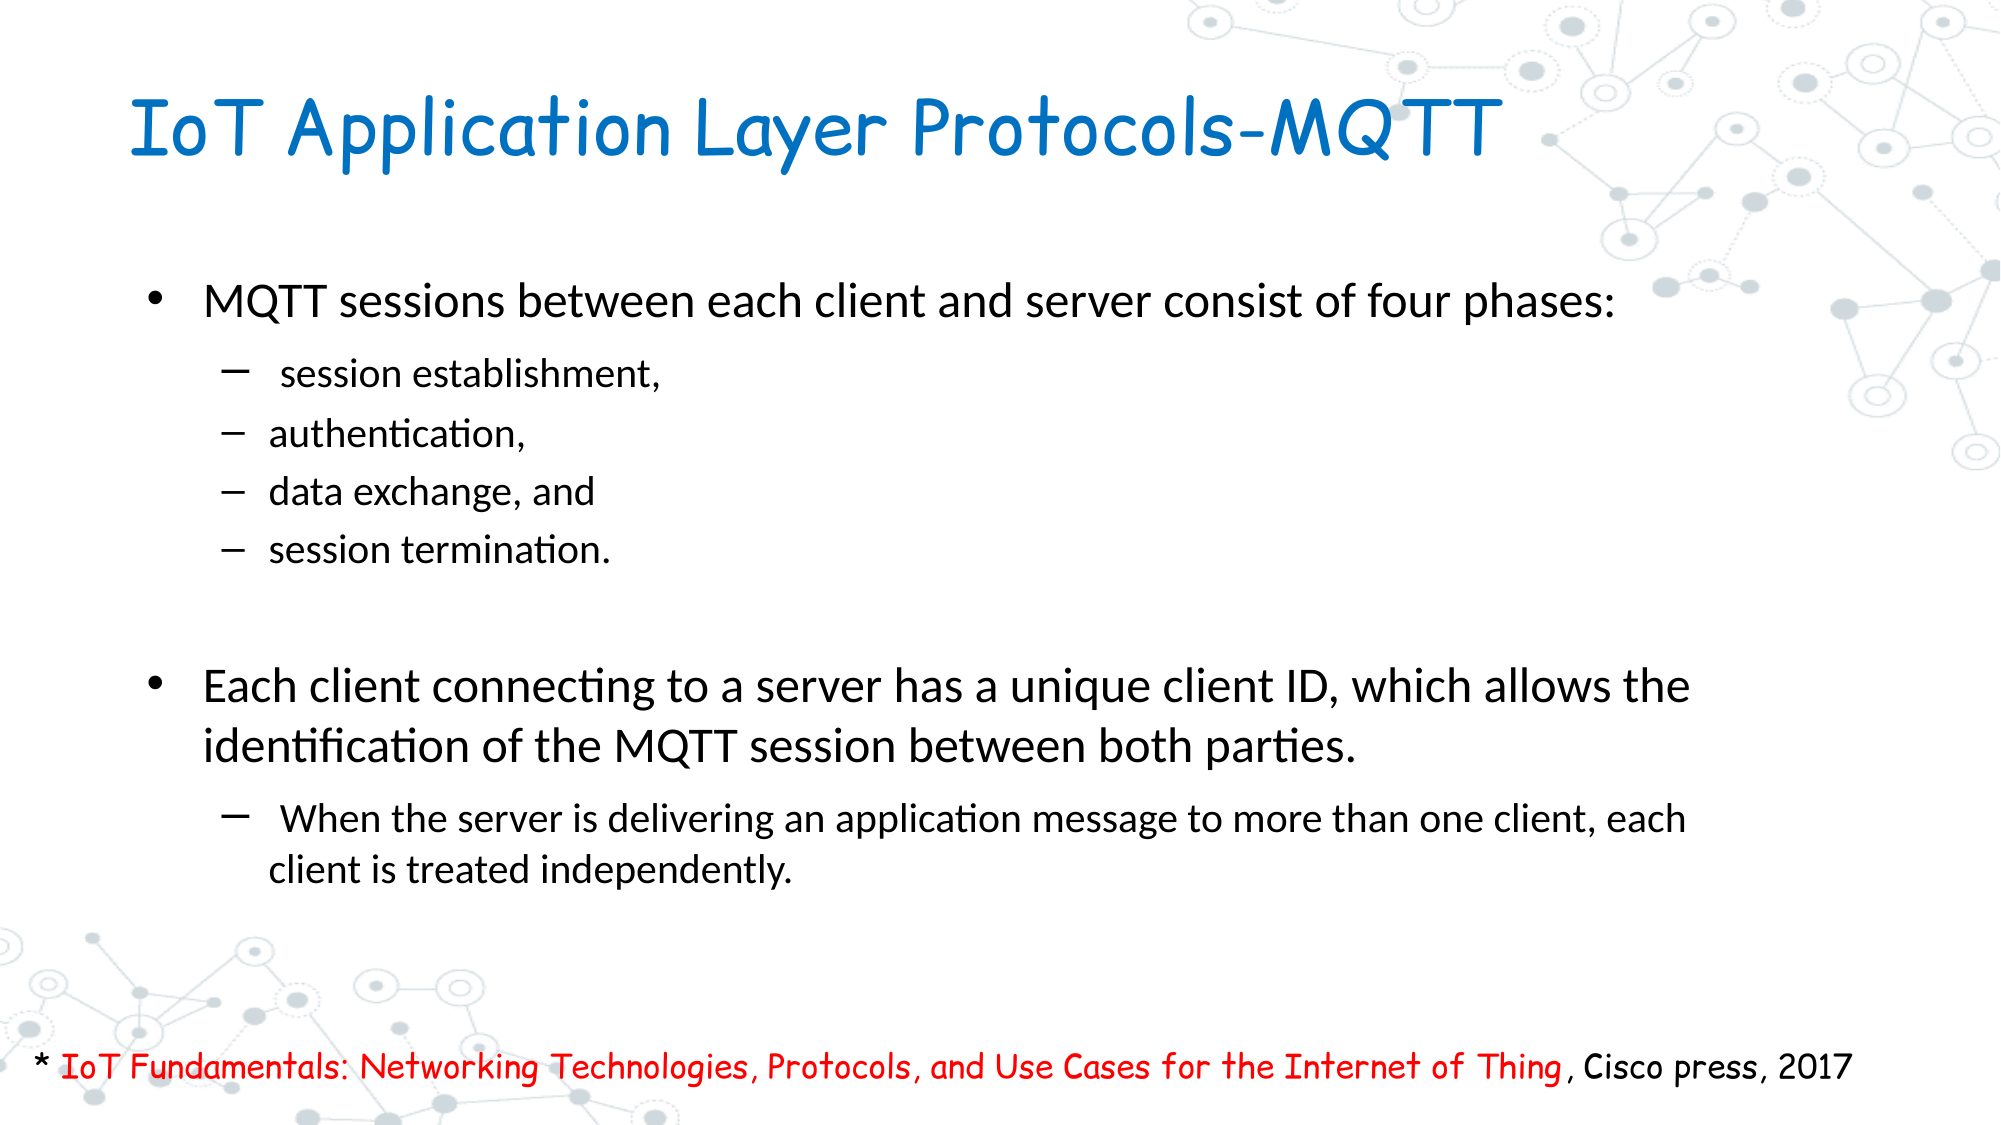

# IoT Application Layer Protocols-MQTT
MQTT sessions between each client and server consist of four phases:
 session establishment,
authentication,
data exchange, and
session termination.

Each client connecting to a server has a unique client ID, which allows the identification of the MQTT session between both parties.
 When the server is delivering an application message to more than one client, each client is treated independently.
* IoT Fundamentals: Networking Technologies, Protocols, and Use Cases for the Internet of Thing, Cisco press, 2017